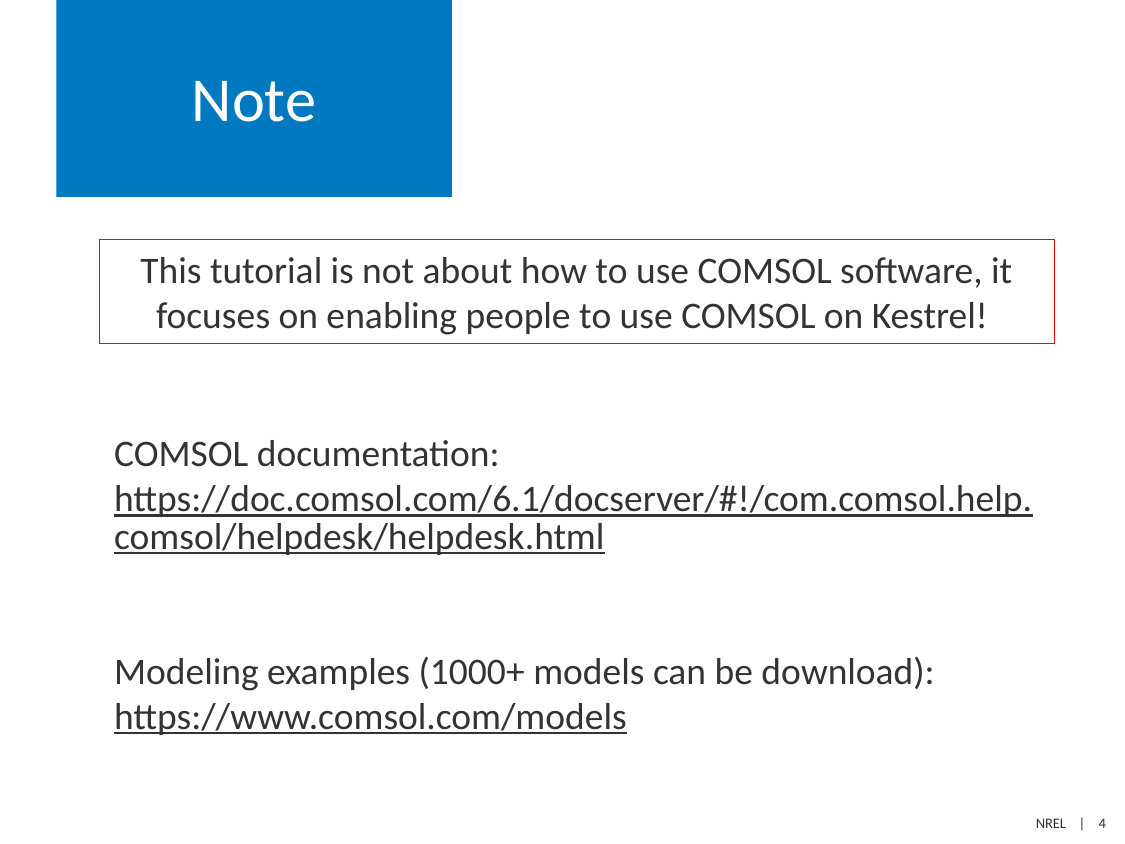

# Note
This tutorial is not about how to use COMSOL software, it focuses on enabling people to use COMSOL on Kestrel!
COMSOL documentation:
https://doc.comsol.com/6.1/docserver/#!/com.comsol.help.comsol/helpdesk/helpdesk.html

Modeling examples (1000+ models can be download):
https://www.comsol.com/models